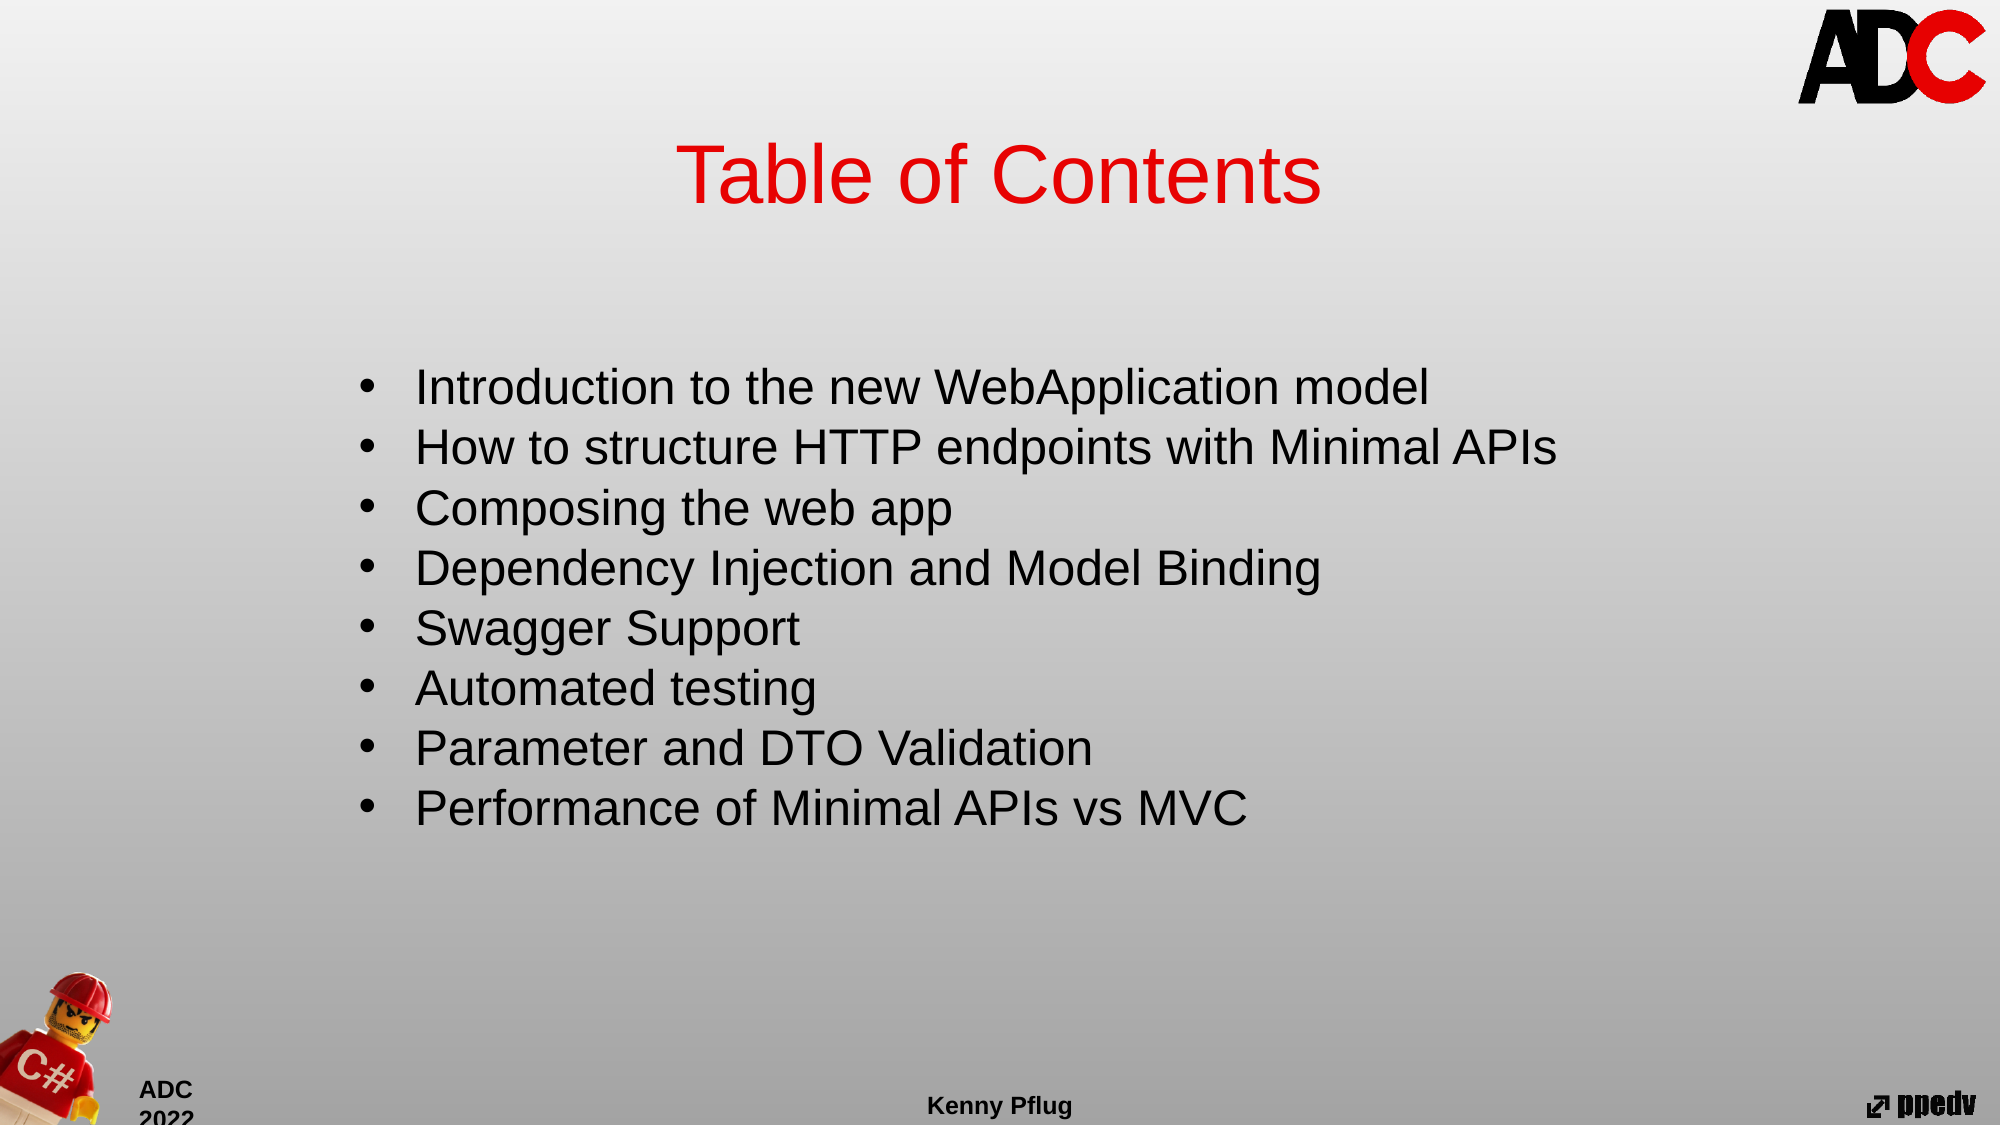

Table of Contents
Introduction to the new WebApplication model
How to structure HTTP endpoints with Minimal APIs
Composing the web app
Dependency Injection and Model Binding
Swagger Support
Automated testing
Parameter and DTO Validation
Performance of Minimal APIs vs MVC